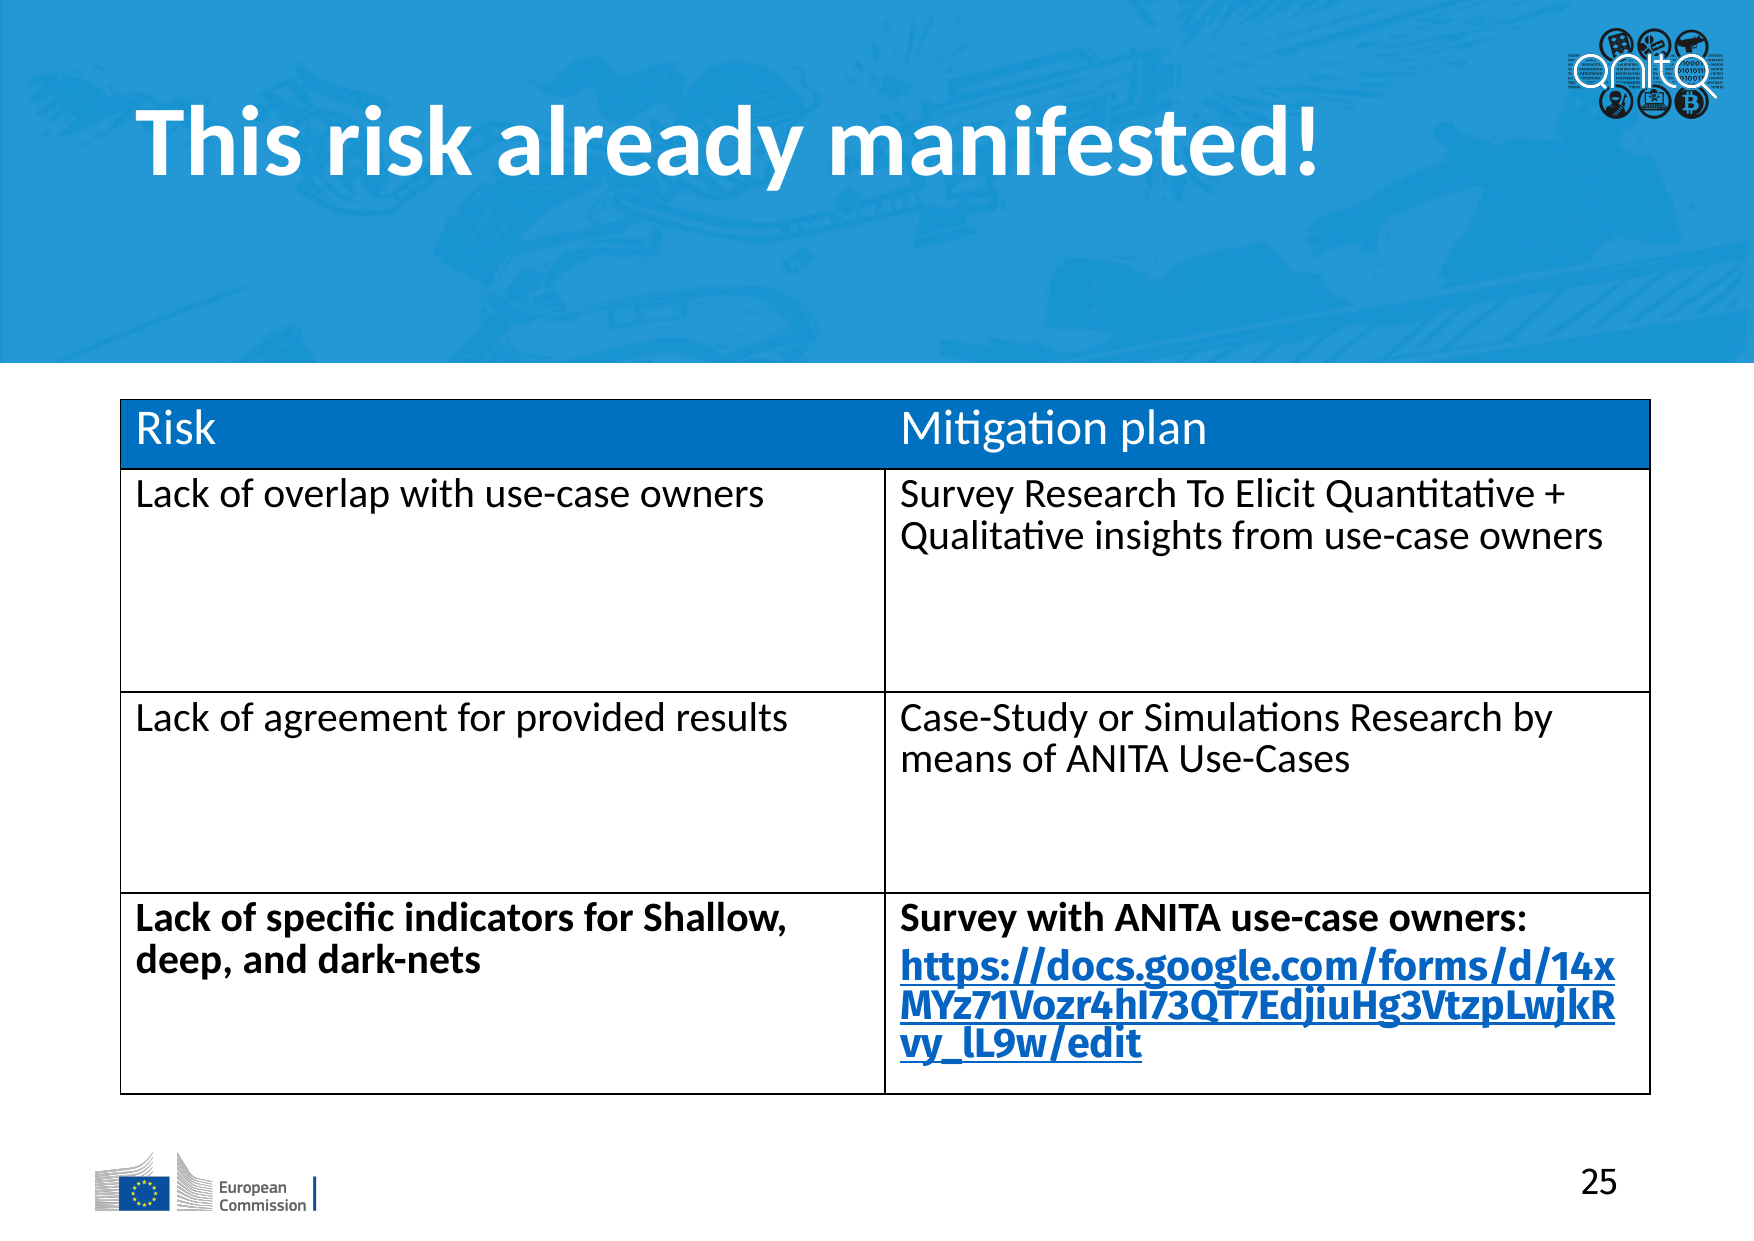

This risk already manifested!
| Risk | Mitigation plan |
| --- | --- |
| Lack of overlap with use-case owners | Survey Research To Elicit Quantitative + Qualitative insights from use-case owners |
| Lack of agreement for provided results | Case-Study or Simulations Research by means of ANITA Use-Cases |
| Lack of specific indicators for Shallow, deep, and dark-nets | Survey with ANITA use-case owners: https://docs.google.com/forms/d/14xMYz71Vozr4hI73QT7EdjiuHg3VtzpLwjkRvy\_lL9w/edit |
25